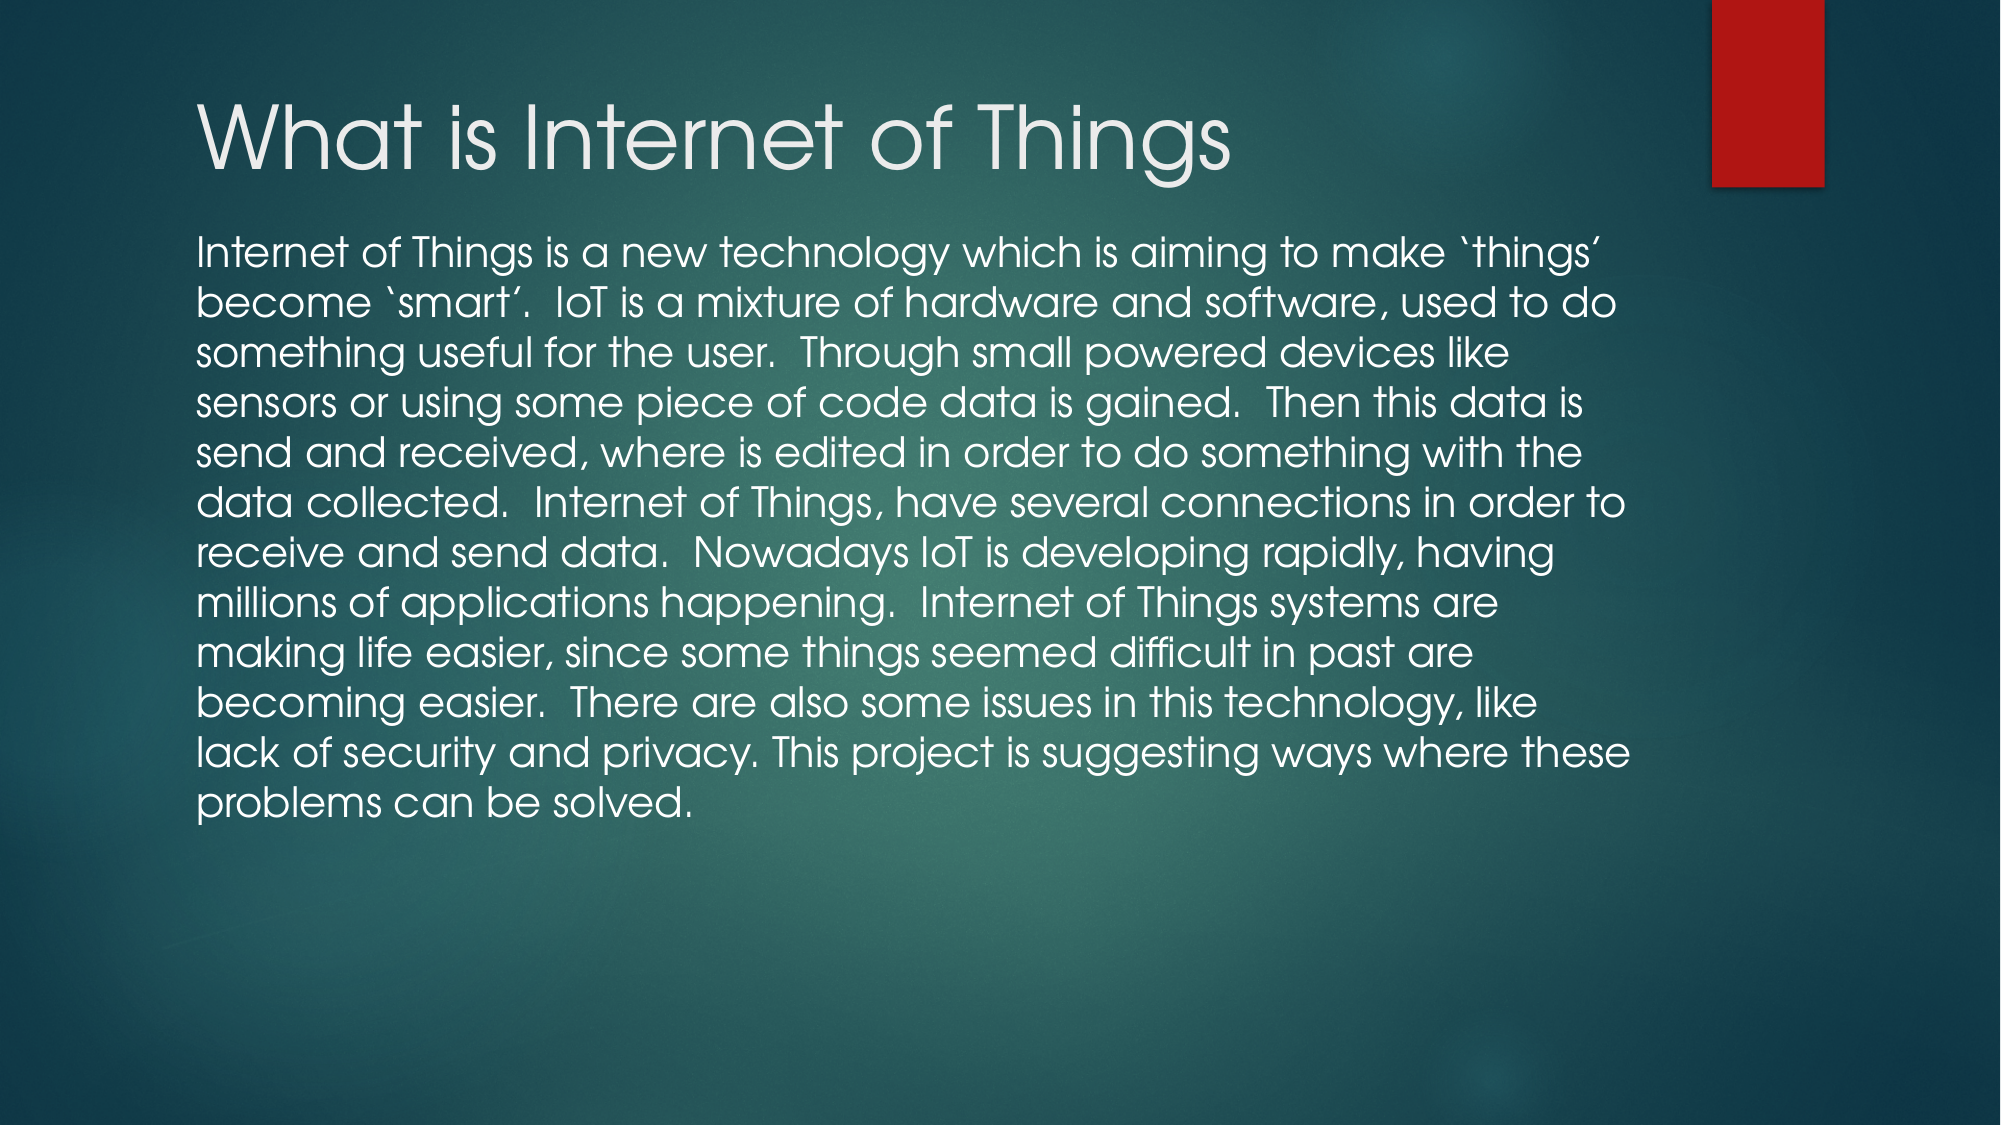

# What is Internet of Things
Internet of Things is a new technology which is aiming to make ‘things’ become ‘smart’.  IoT is a mixture of hardware and software, used to do something useful for the user.  Through small powered devices like sensors or using some piece of code data is gained.  Then this data is send and received, where is edited in order to do something with the data collected.  Internet of Things, have several connections in order to receive and send data.  Nowadays IoT is developing rapidly, having millions of applications happening.  Internet of Things systems are making life easier, since some things seemed difficult in past are becoming easier.  There are also some issues in this technology, like lack of security and privacy. This project is suggesting ways where these problems can be solved.